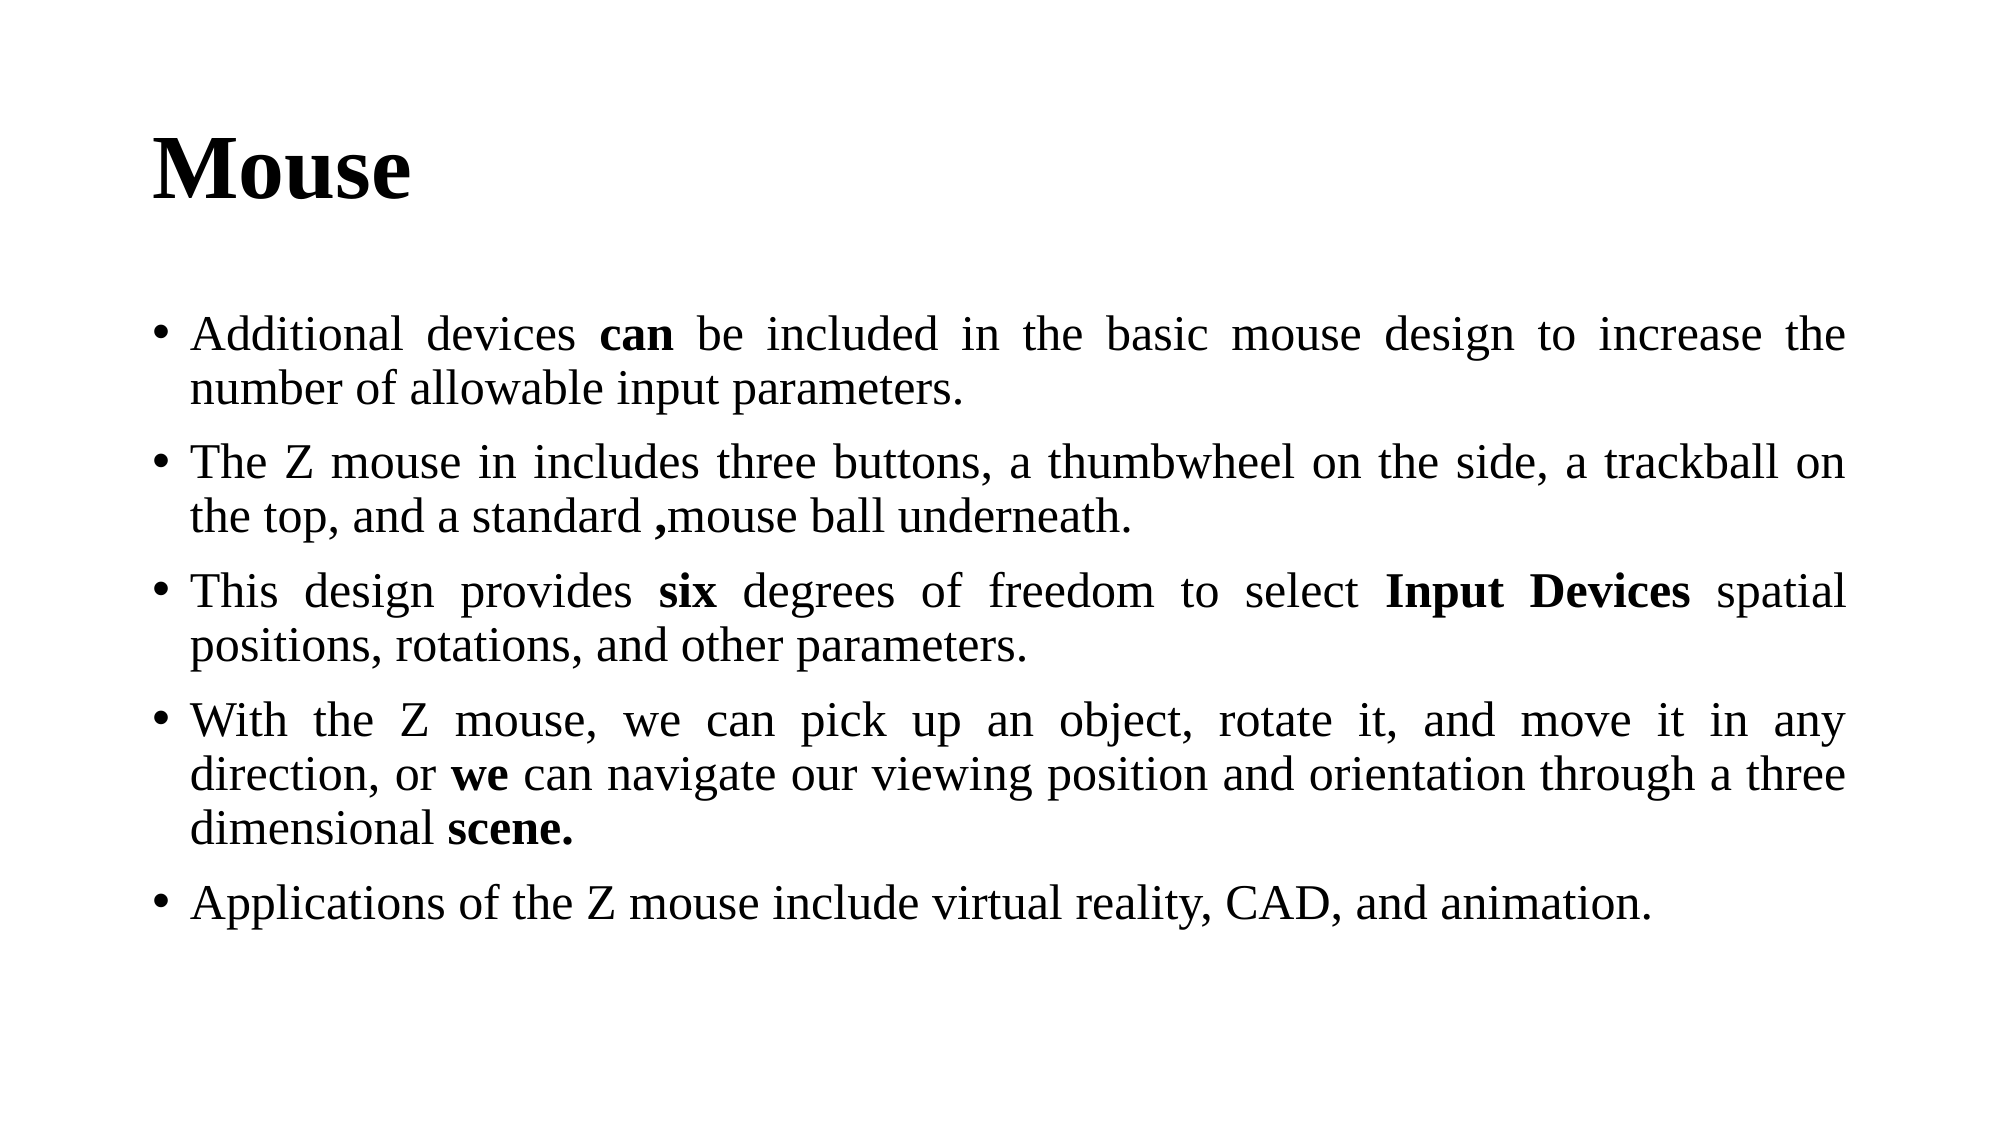

# Mouse
Additional devices can be included in the basic mouse design to increase the number of allowable input parameters.
The Z mouse in includes three buttons, a thumbwheel on the side, a trackball on the top, and a standard ,mouse ball underneath.
This design provides six degrees of freedom to select Input Devices spatial positions, rotations, and other parameters.
With the Z mouse, we can pick up an object, rotate it, and move it in any direction, or we can navigate our viewing position and orientation through a three dimensional scene.
Applications of the Z mouse include virtual reality, CAD, and animation.